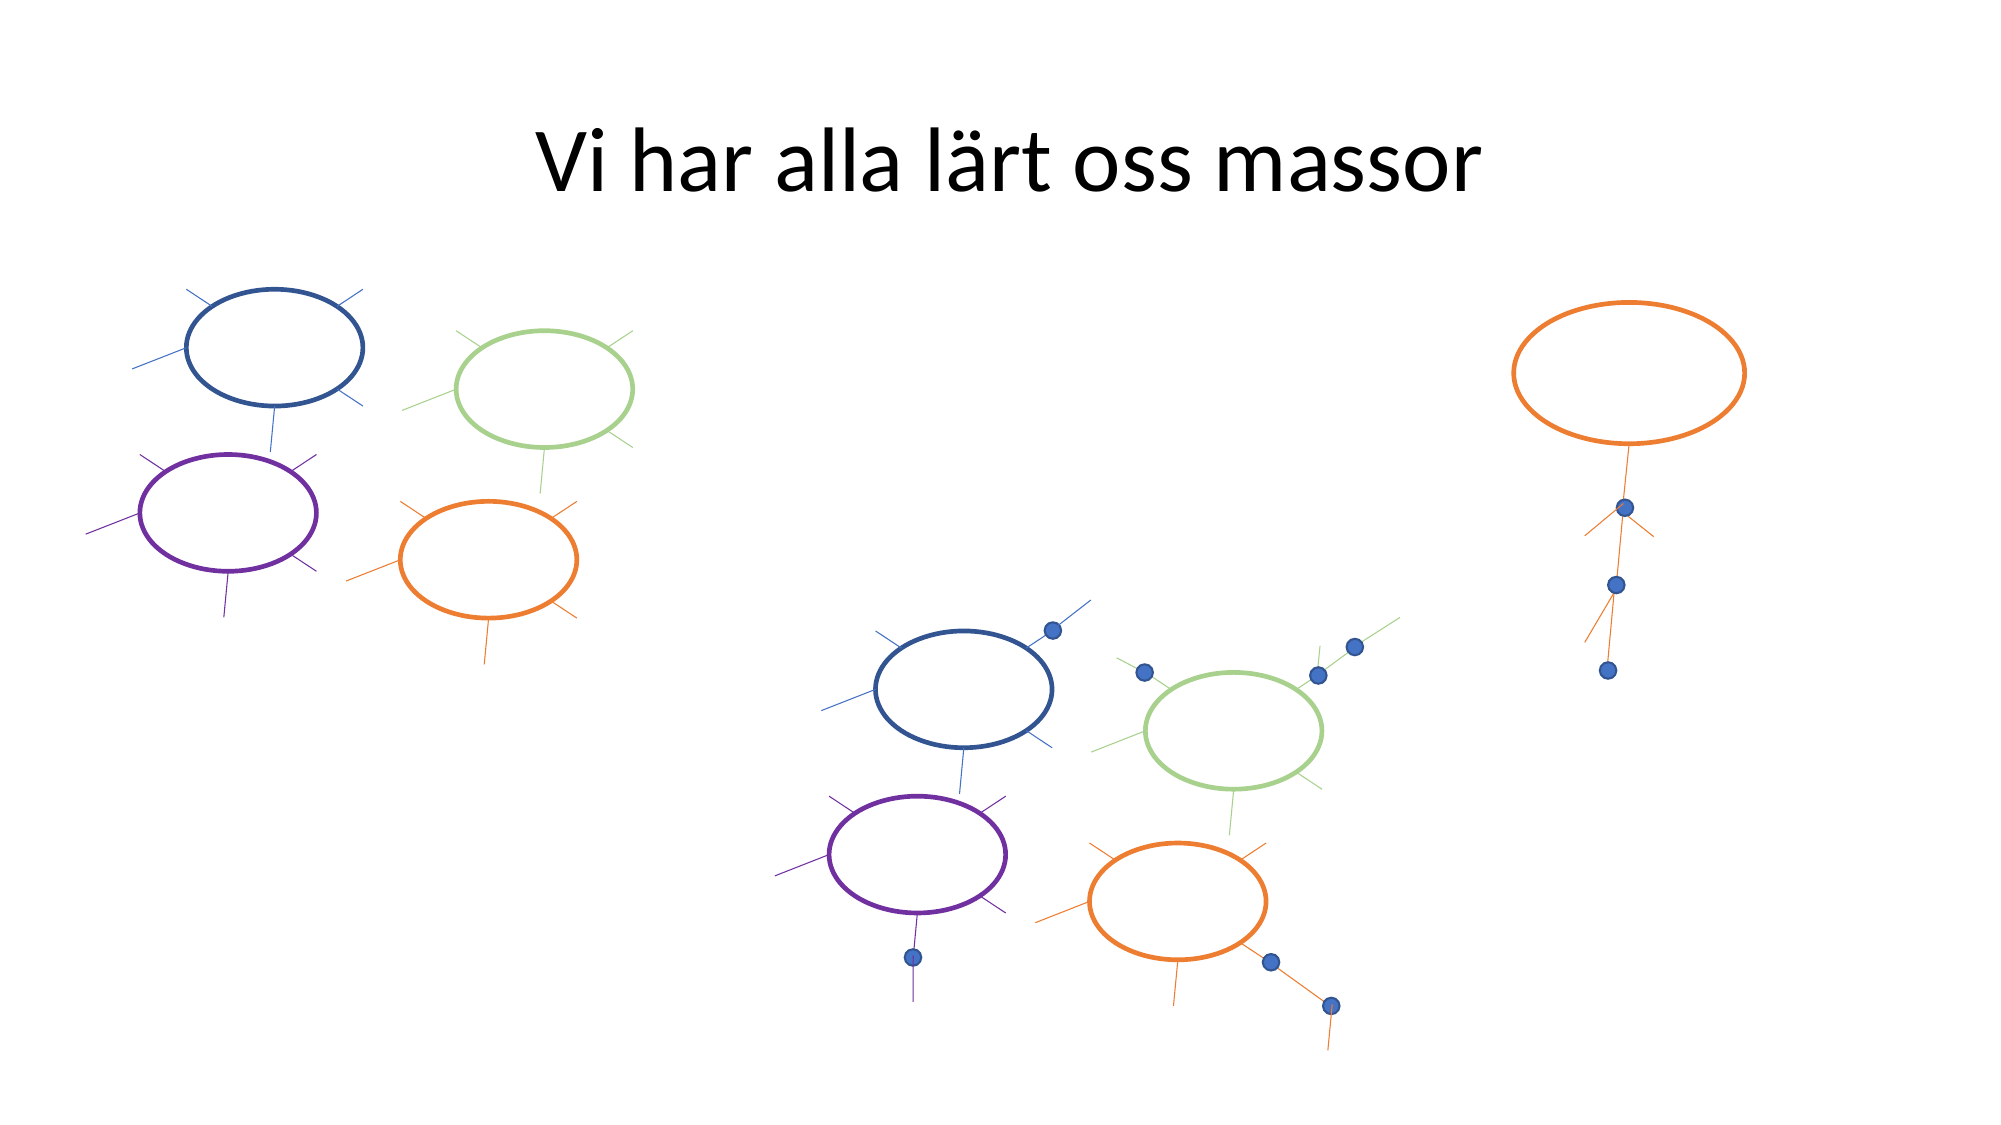

# Vi har alla lärt oss massor